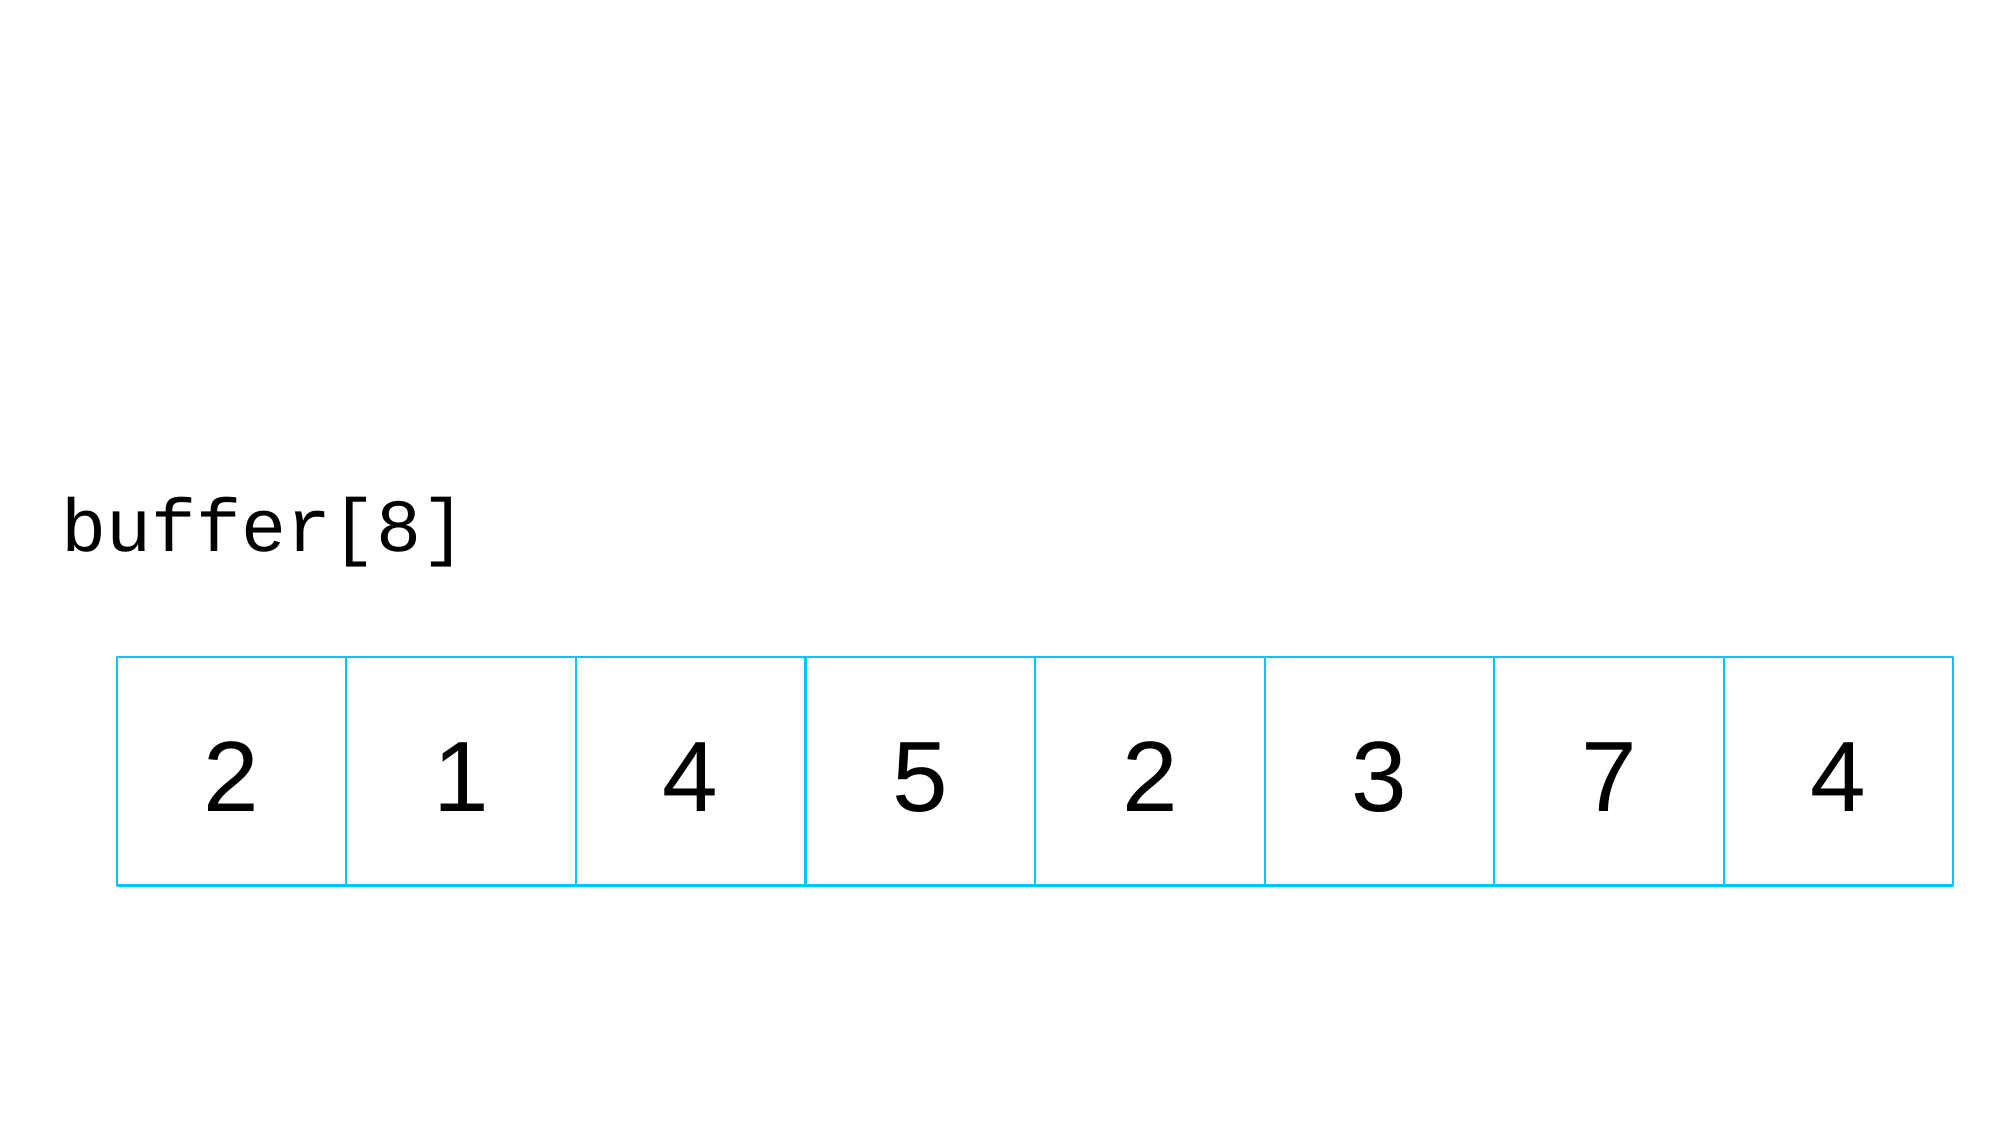

buffer[8]
2
1
4
5
2
3
7
4